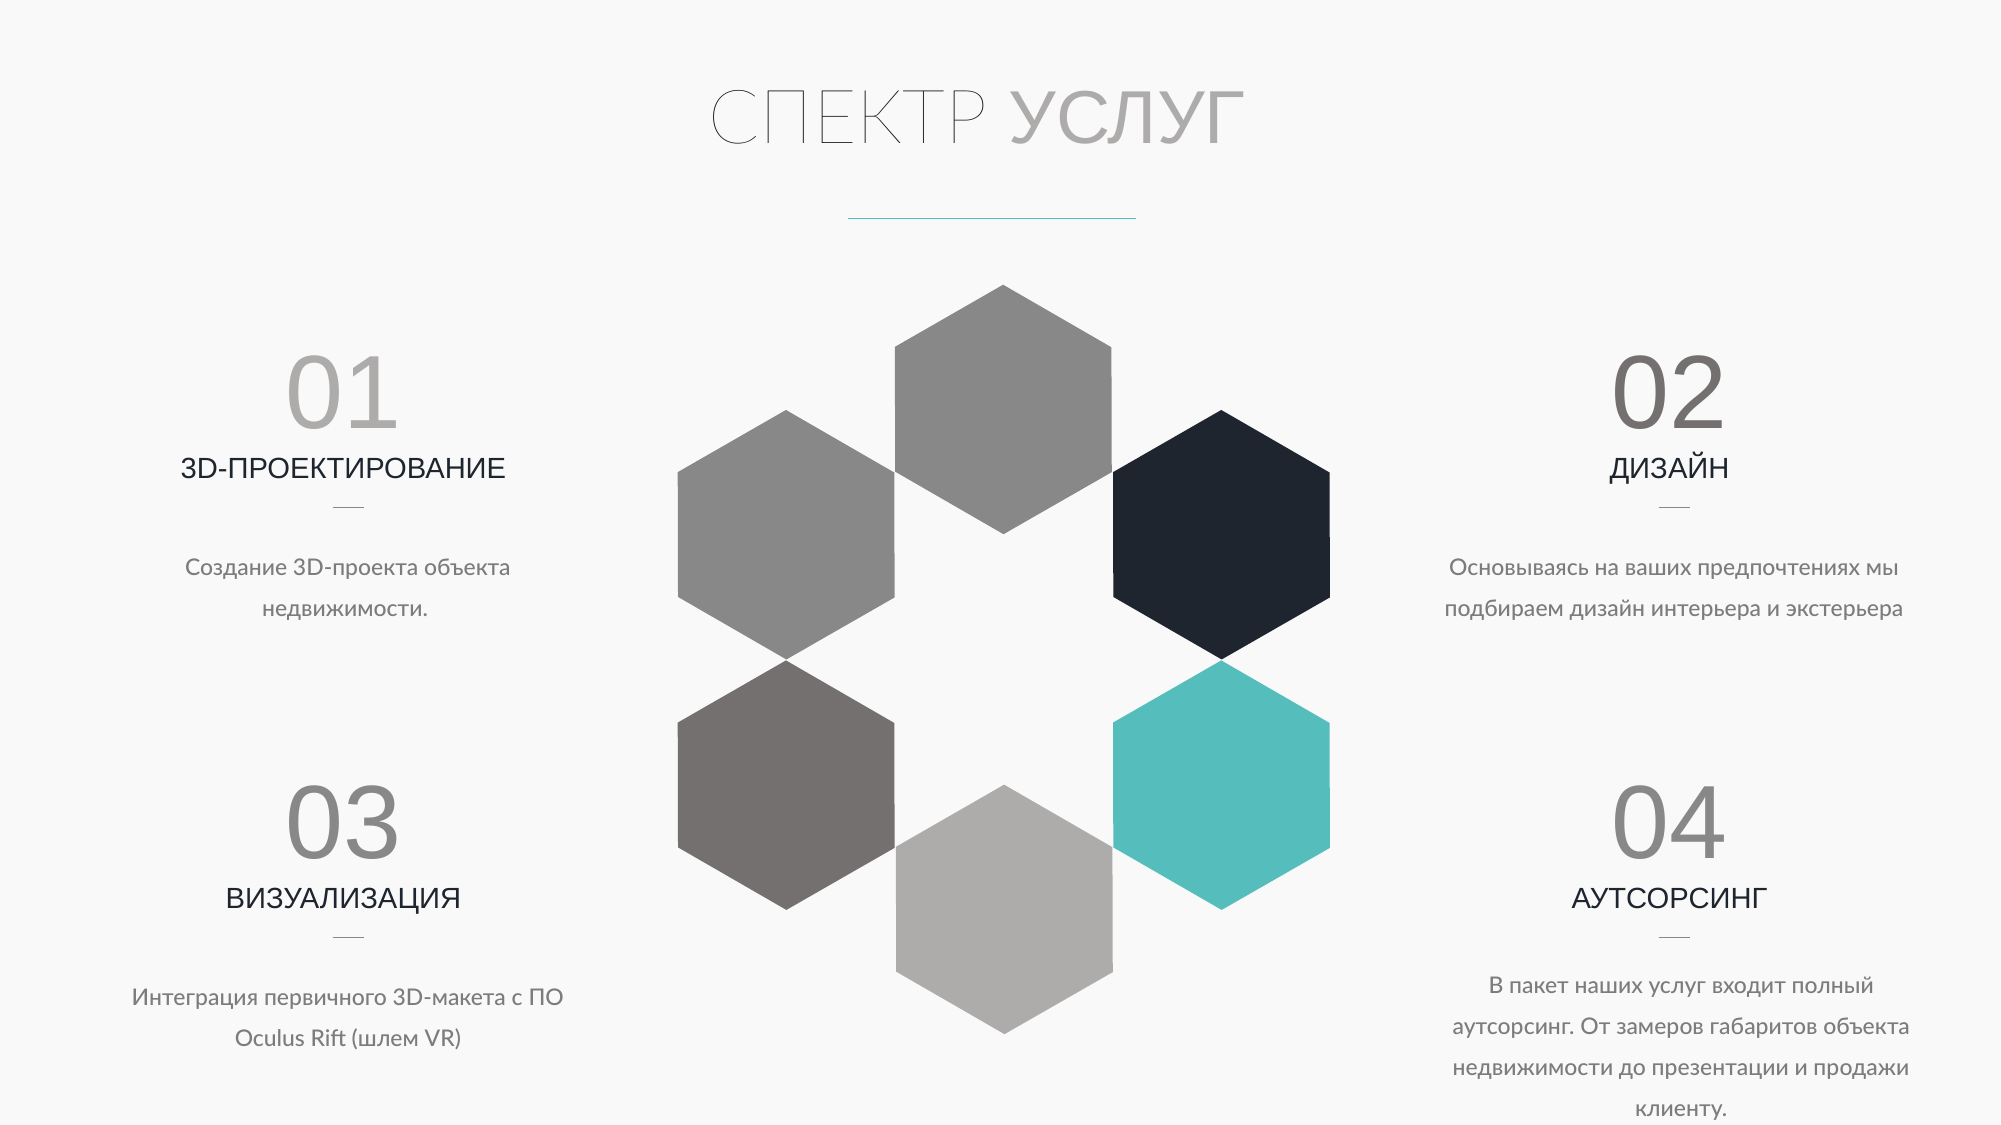

СПЕКТР УСЛУГ

01
02
3D-ПРОЕКТИРОВАНИЕ
ДИЗАЙН
Создание 3D-проекта объекта недвижимости.
Основываясь на ваших предпочтениях мы подбираем дизайн интерьера и экстерьера
03
04
ВИЗУАЛИЗАЦИЯ
АУТСОРСИНГ
В пакет наших услуг входит полный аутсорсинг. От замеров габаритов объекта недвижимости до презентации и продажи клиенту.
Интеграция первичного 3D-макета с ПО Oculus Rift (шлем VR)